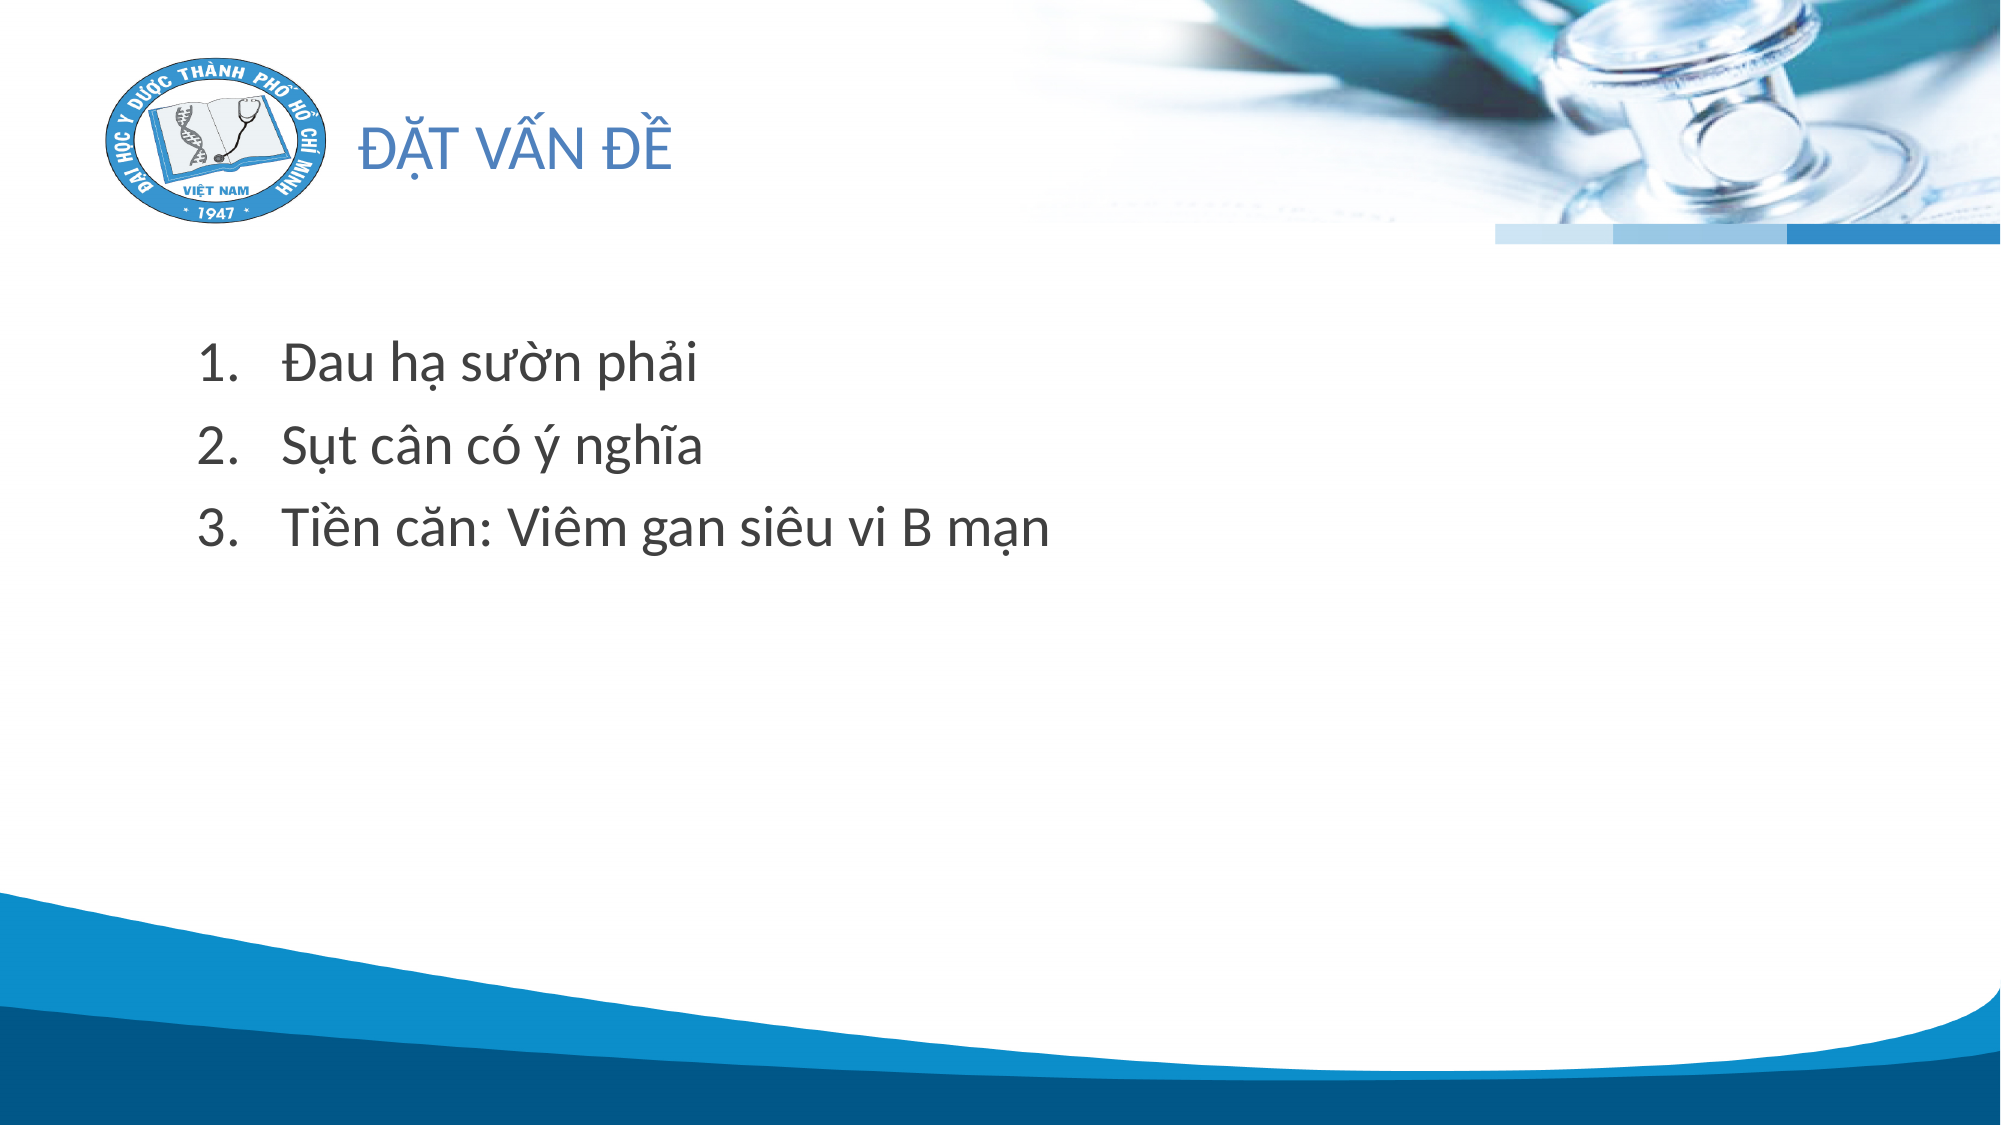

# ĐẶT VẤN ĐỀ
Đau hạ sườn phải
Sụt cân có ý nghĩa
Tiền căn: Viêm gan siêu vi B mạn